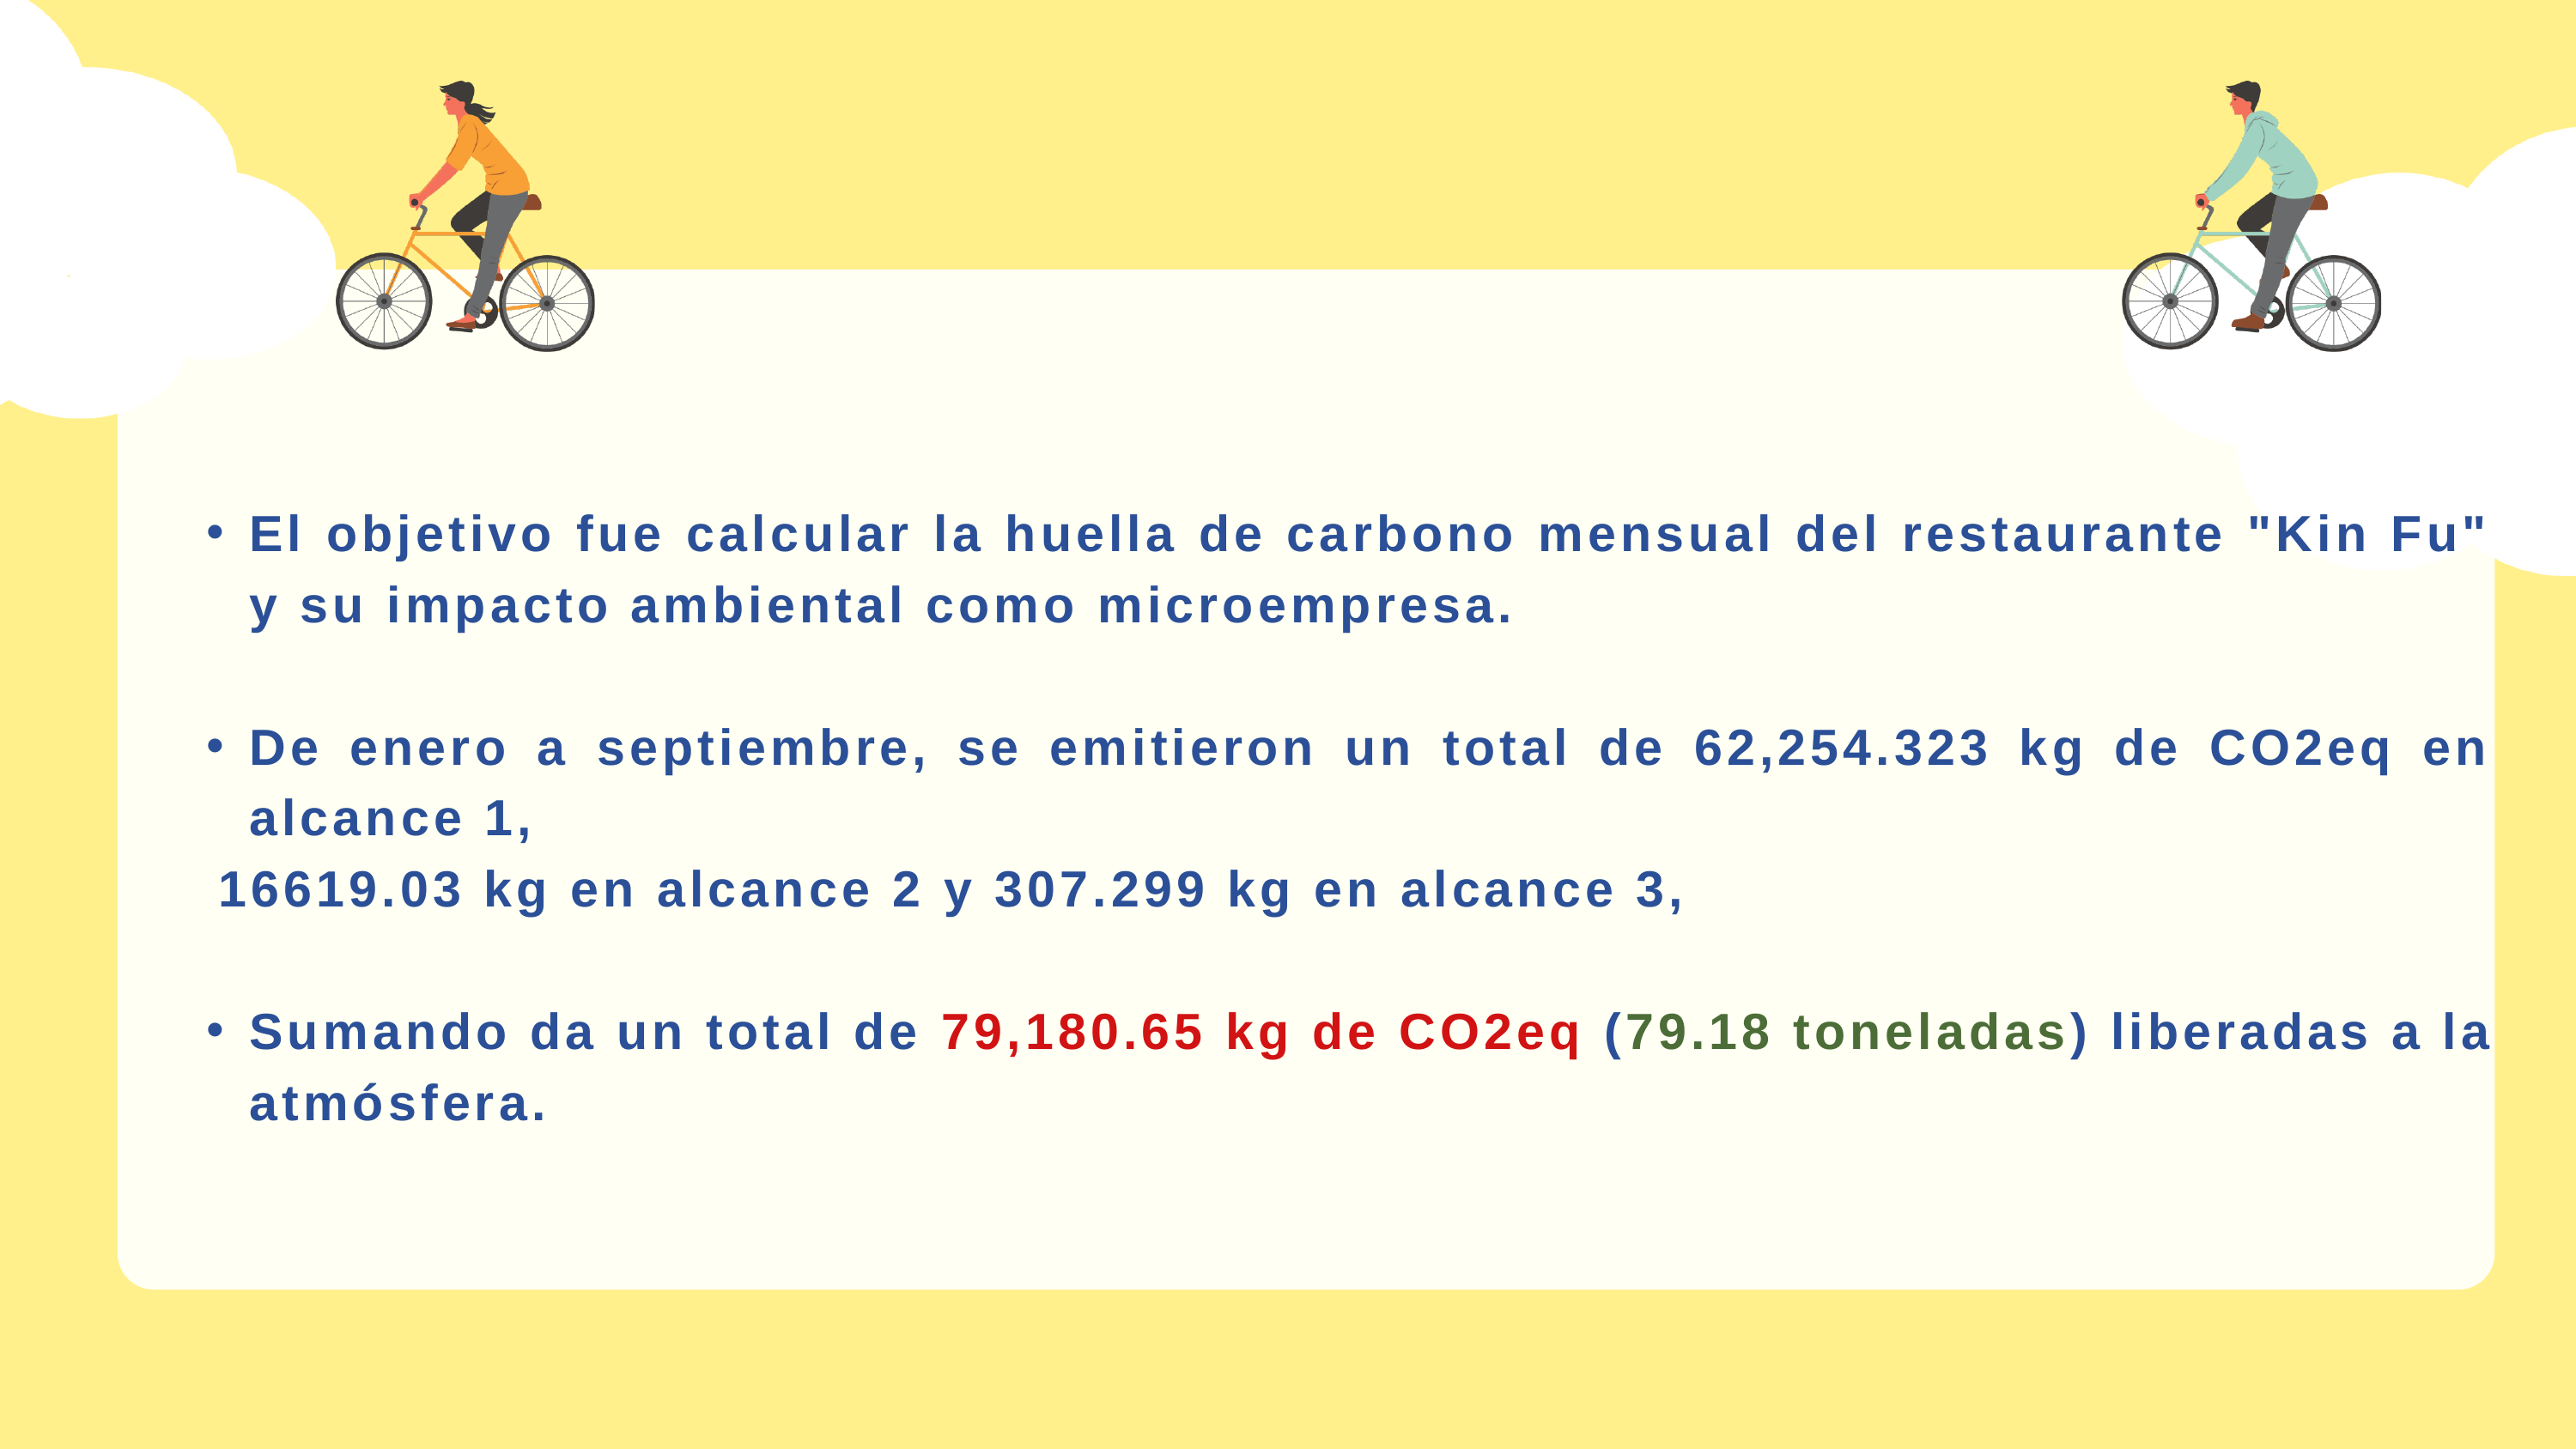

El objetivo fue calcular la huella de carbono mensual del restaurante "Kin Fu" y su impacto ambiental como microempresa.

De enero a septiembre, se emitieron un total de 62,254.323 kg de CO2eq en alcance 1,
   16619.03 kg en alcance 2 y 307.299 kg en alcance 3,

Sumando da un total de 79,180.65 kg de CO2eq (79.18 toneladas) liberadas a la atmósfera.